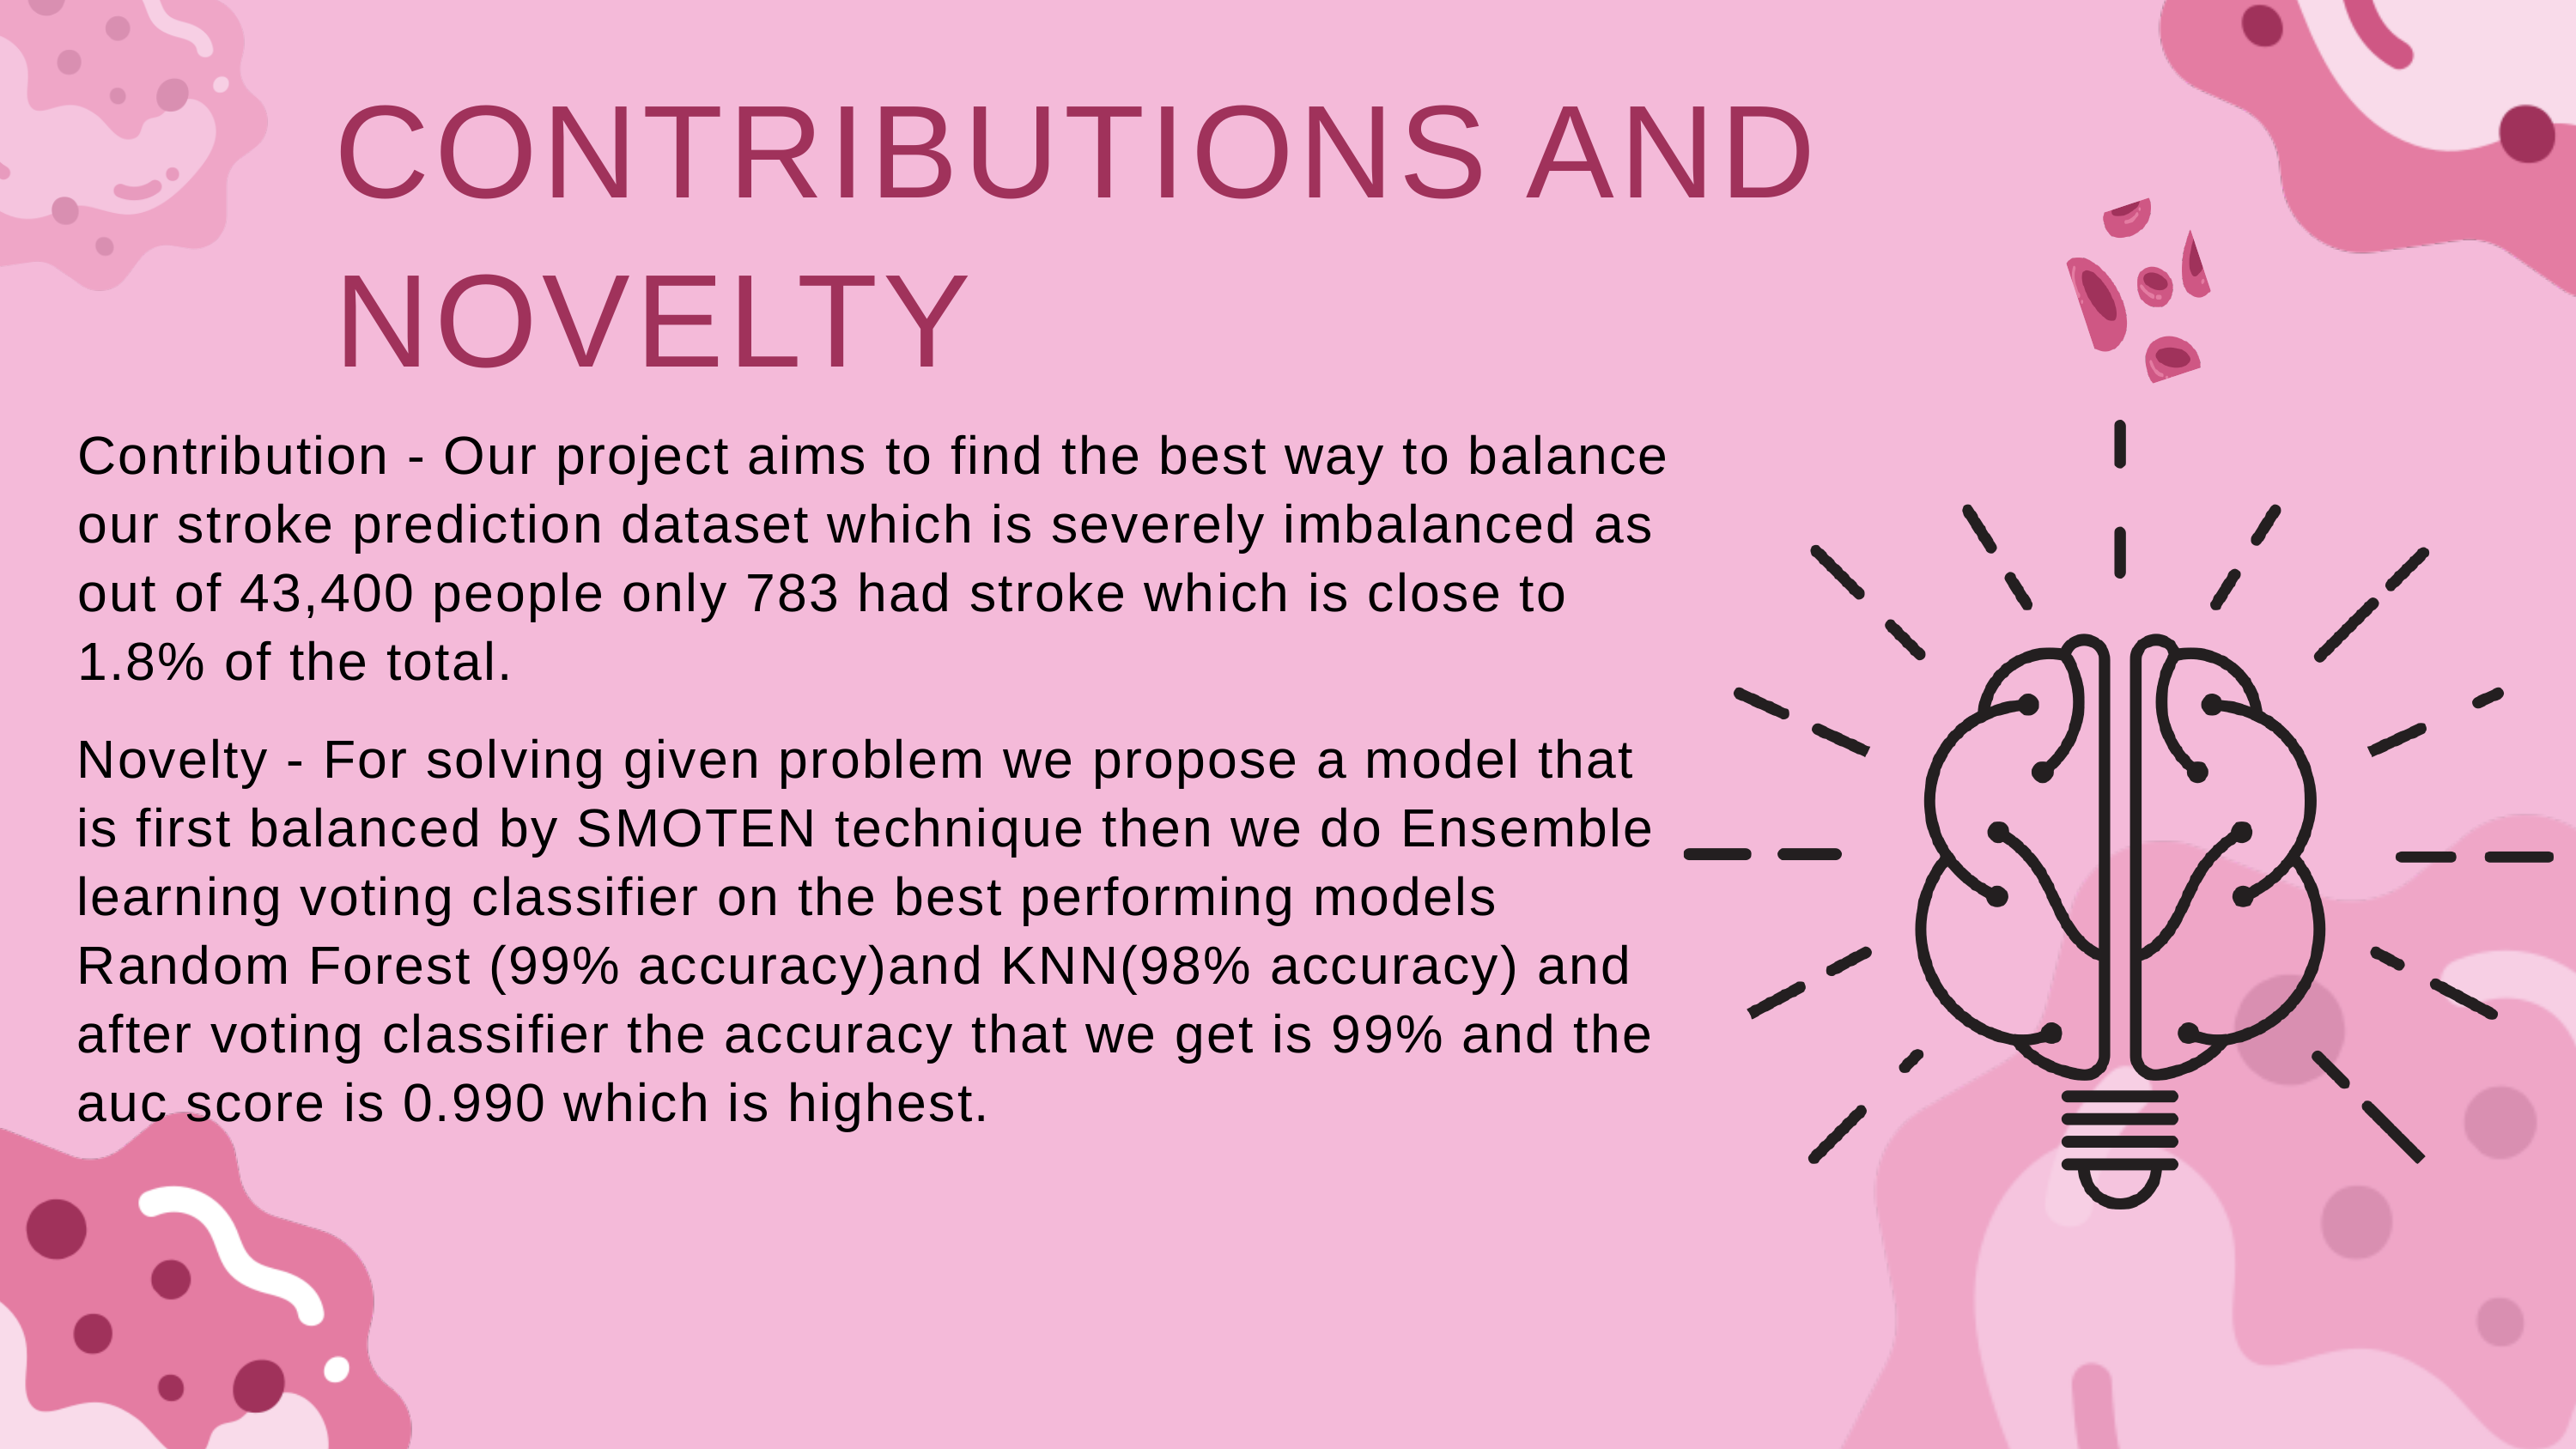

CONTRIBUTIONS AND NOVELTY

Contribution - Our project aims to find the best way to balance our stroke prediction dataset which is severely imbalanced as out of 43,400 people only 783 had stroke which is close to 1.8% of the total.

Novelty - For solving given problem we propose a model that is first balanced by SMOTEN technique then we do Ensemble learning voting classifier on the best performing models Random Forest (99% accuracy)and KNN(98% accuracy) and after voting classifier the accuracy that we get is 99% and the auc score is 0.990 which is highest.